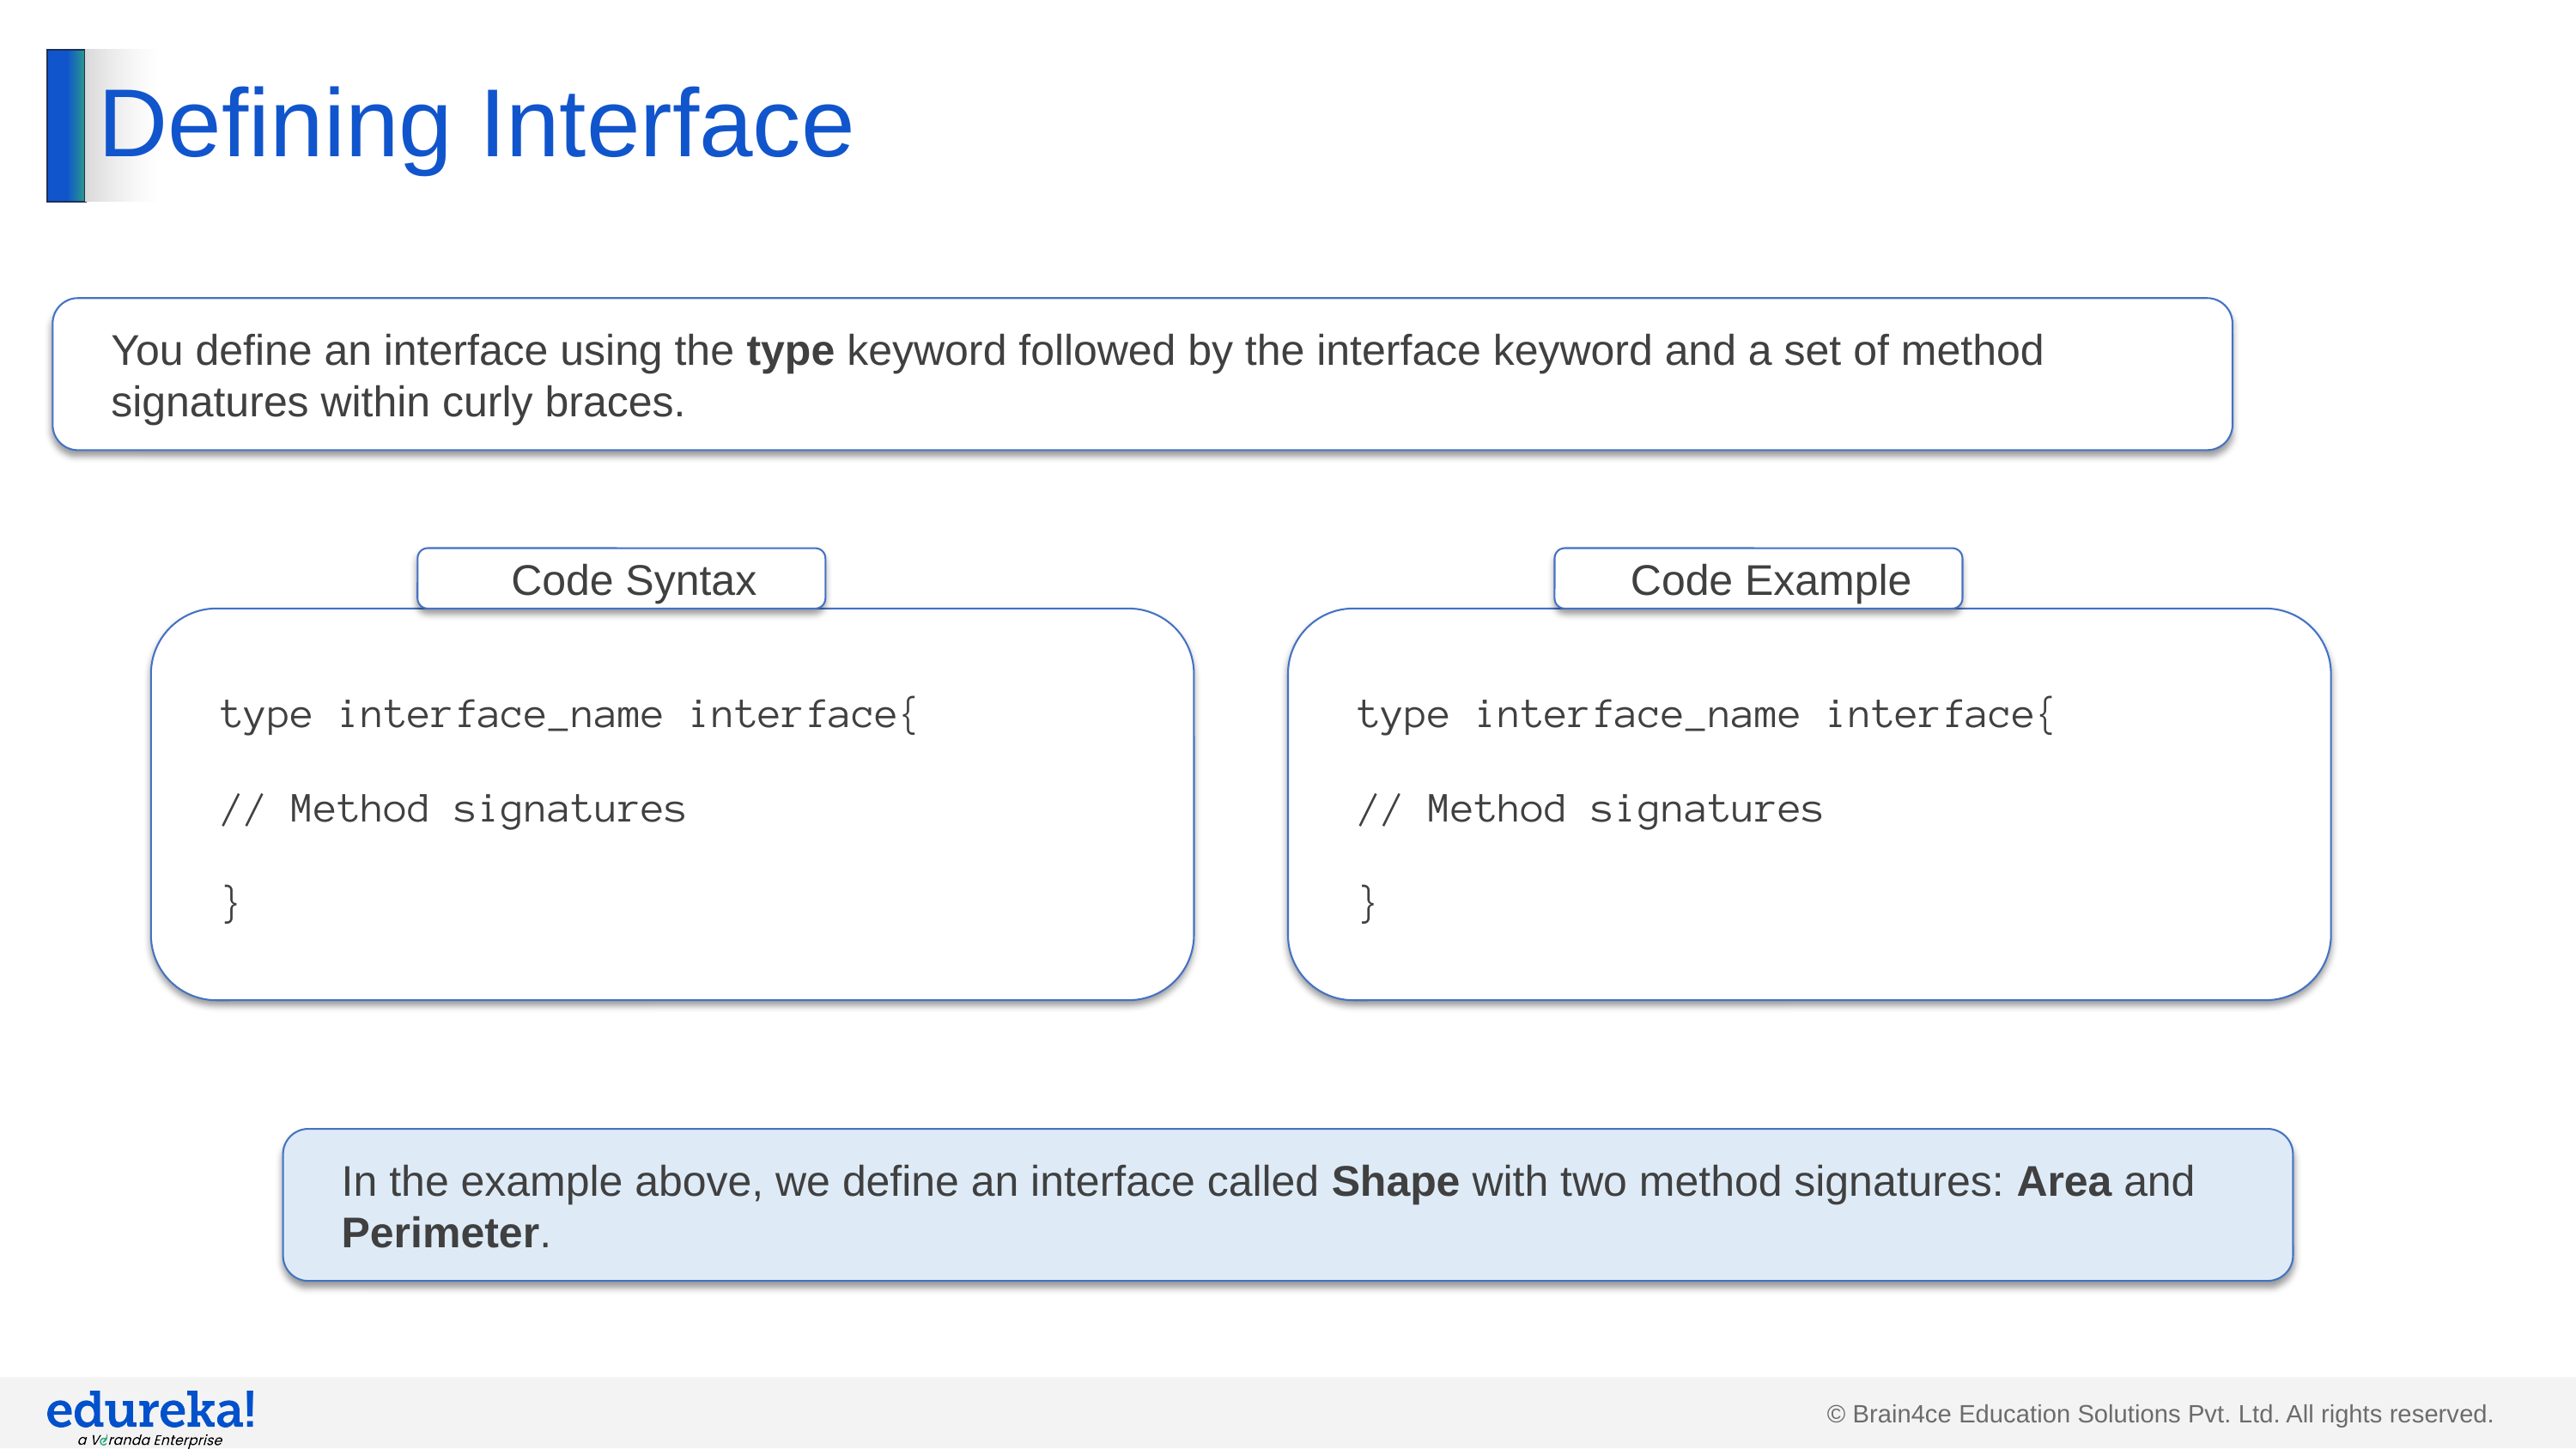

# Defining Interface
You define an interface using the type keyword followed by the interface keyword and a set of method signatures within curly braces.
Code Syntax
Code Example
type interface_name interface{
// Method signatures
}
type interface_name interface{
// Method signatures
}
In the example above, we define an interface called Shape with two method signatures: Area and Perimeter.